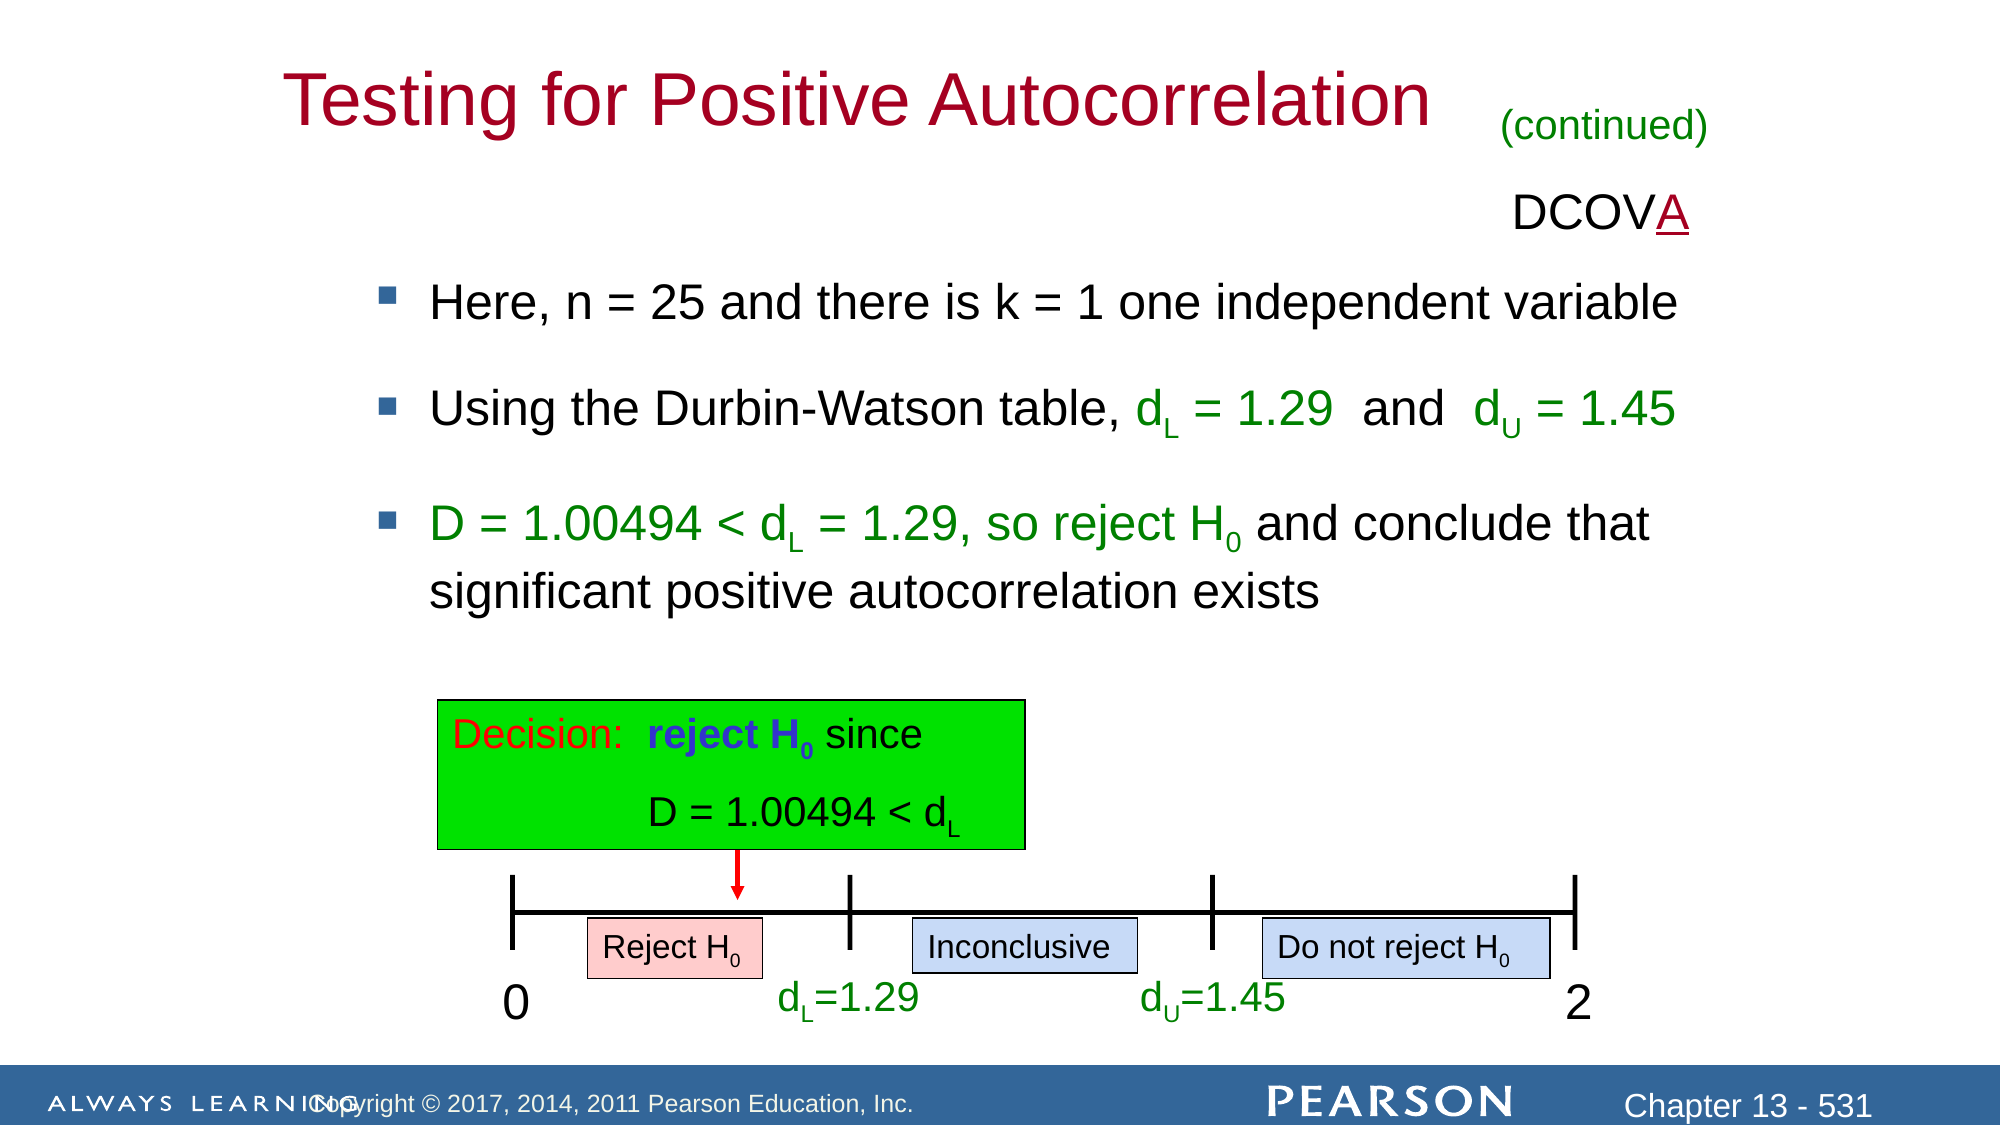

Testing for Positive Autocorrelation
(continued)
DCOVA
Here, n = 25 and there is k = 1 one independent variable

Using the Durbin-Watson table, dL = 1.29  and  dU = 1.45

D = 1.00494 < dL = 1.29, so reject H0 and conclude that significant positive autocorrelation exists
Decision:  reject H0 since
                 D = 1.00494 < dL

Reject H0
Inconclusive
Do not reject H0
0
2
dL=1.29
dU=1.45